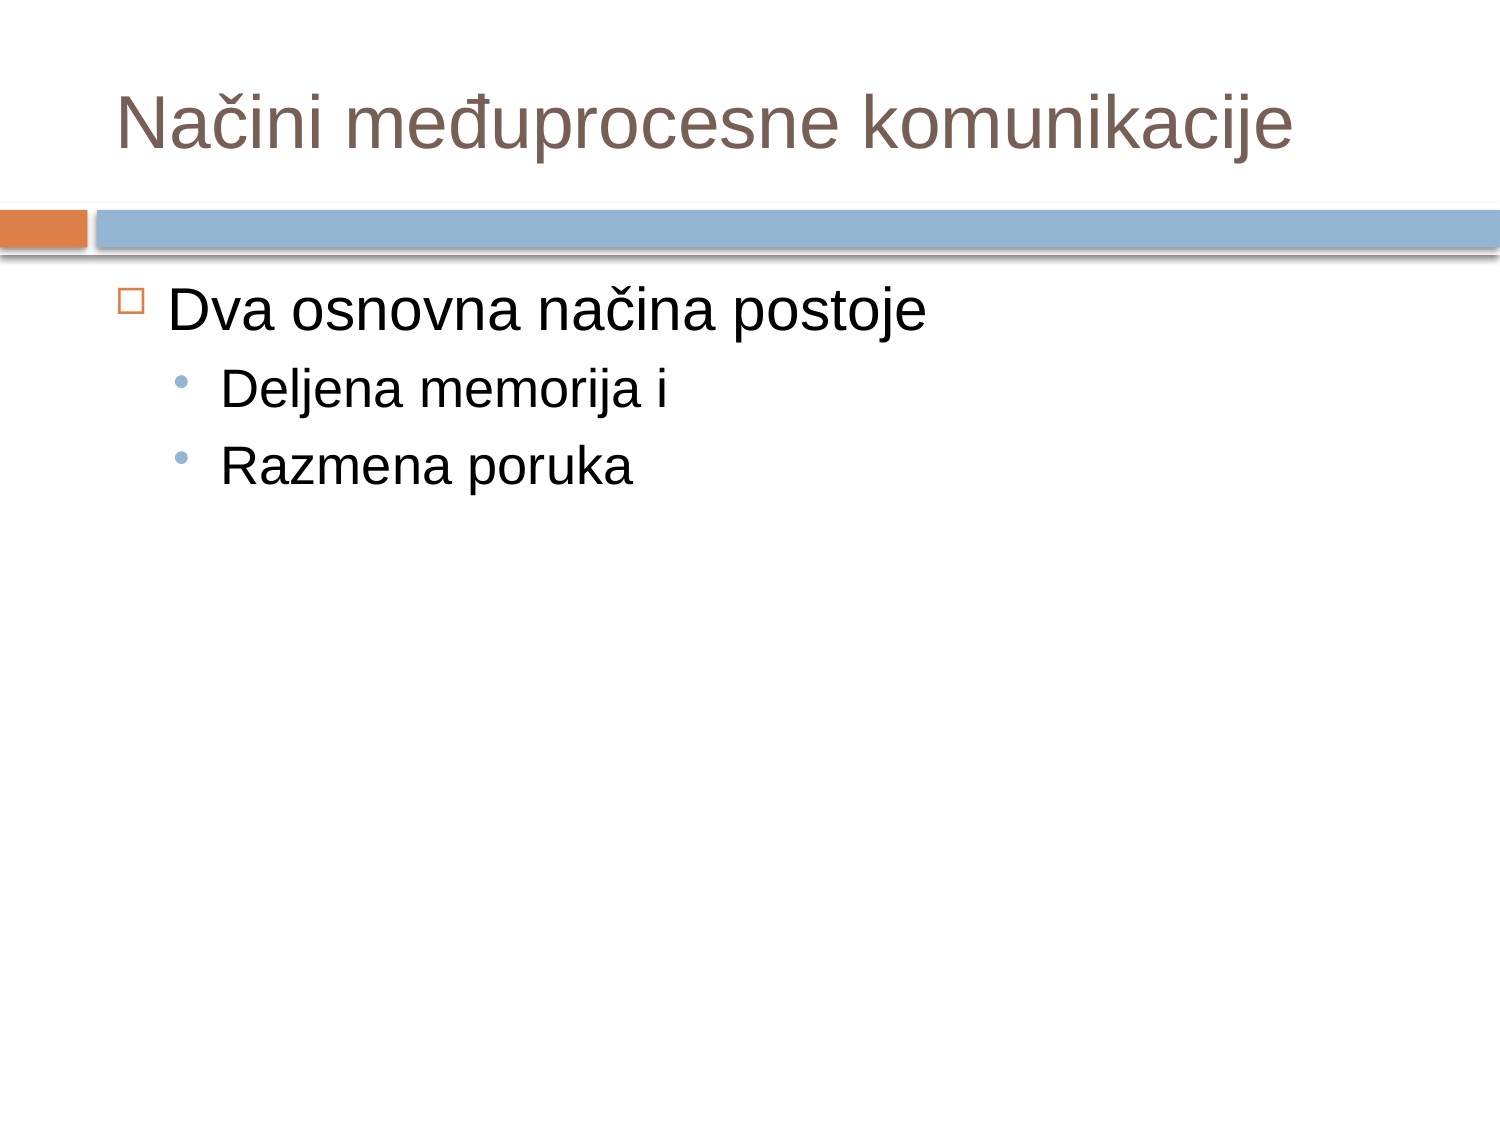

# Načini međuprocesne komunikacije
Dva osnovna načina postoje
Deljena memorija i
Razmena poruka